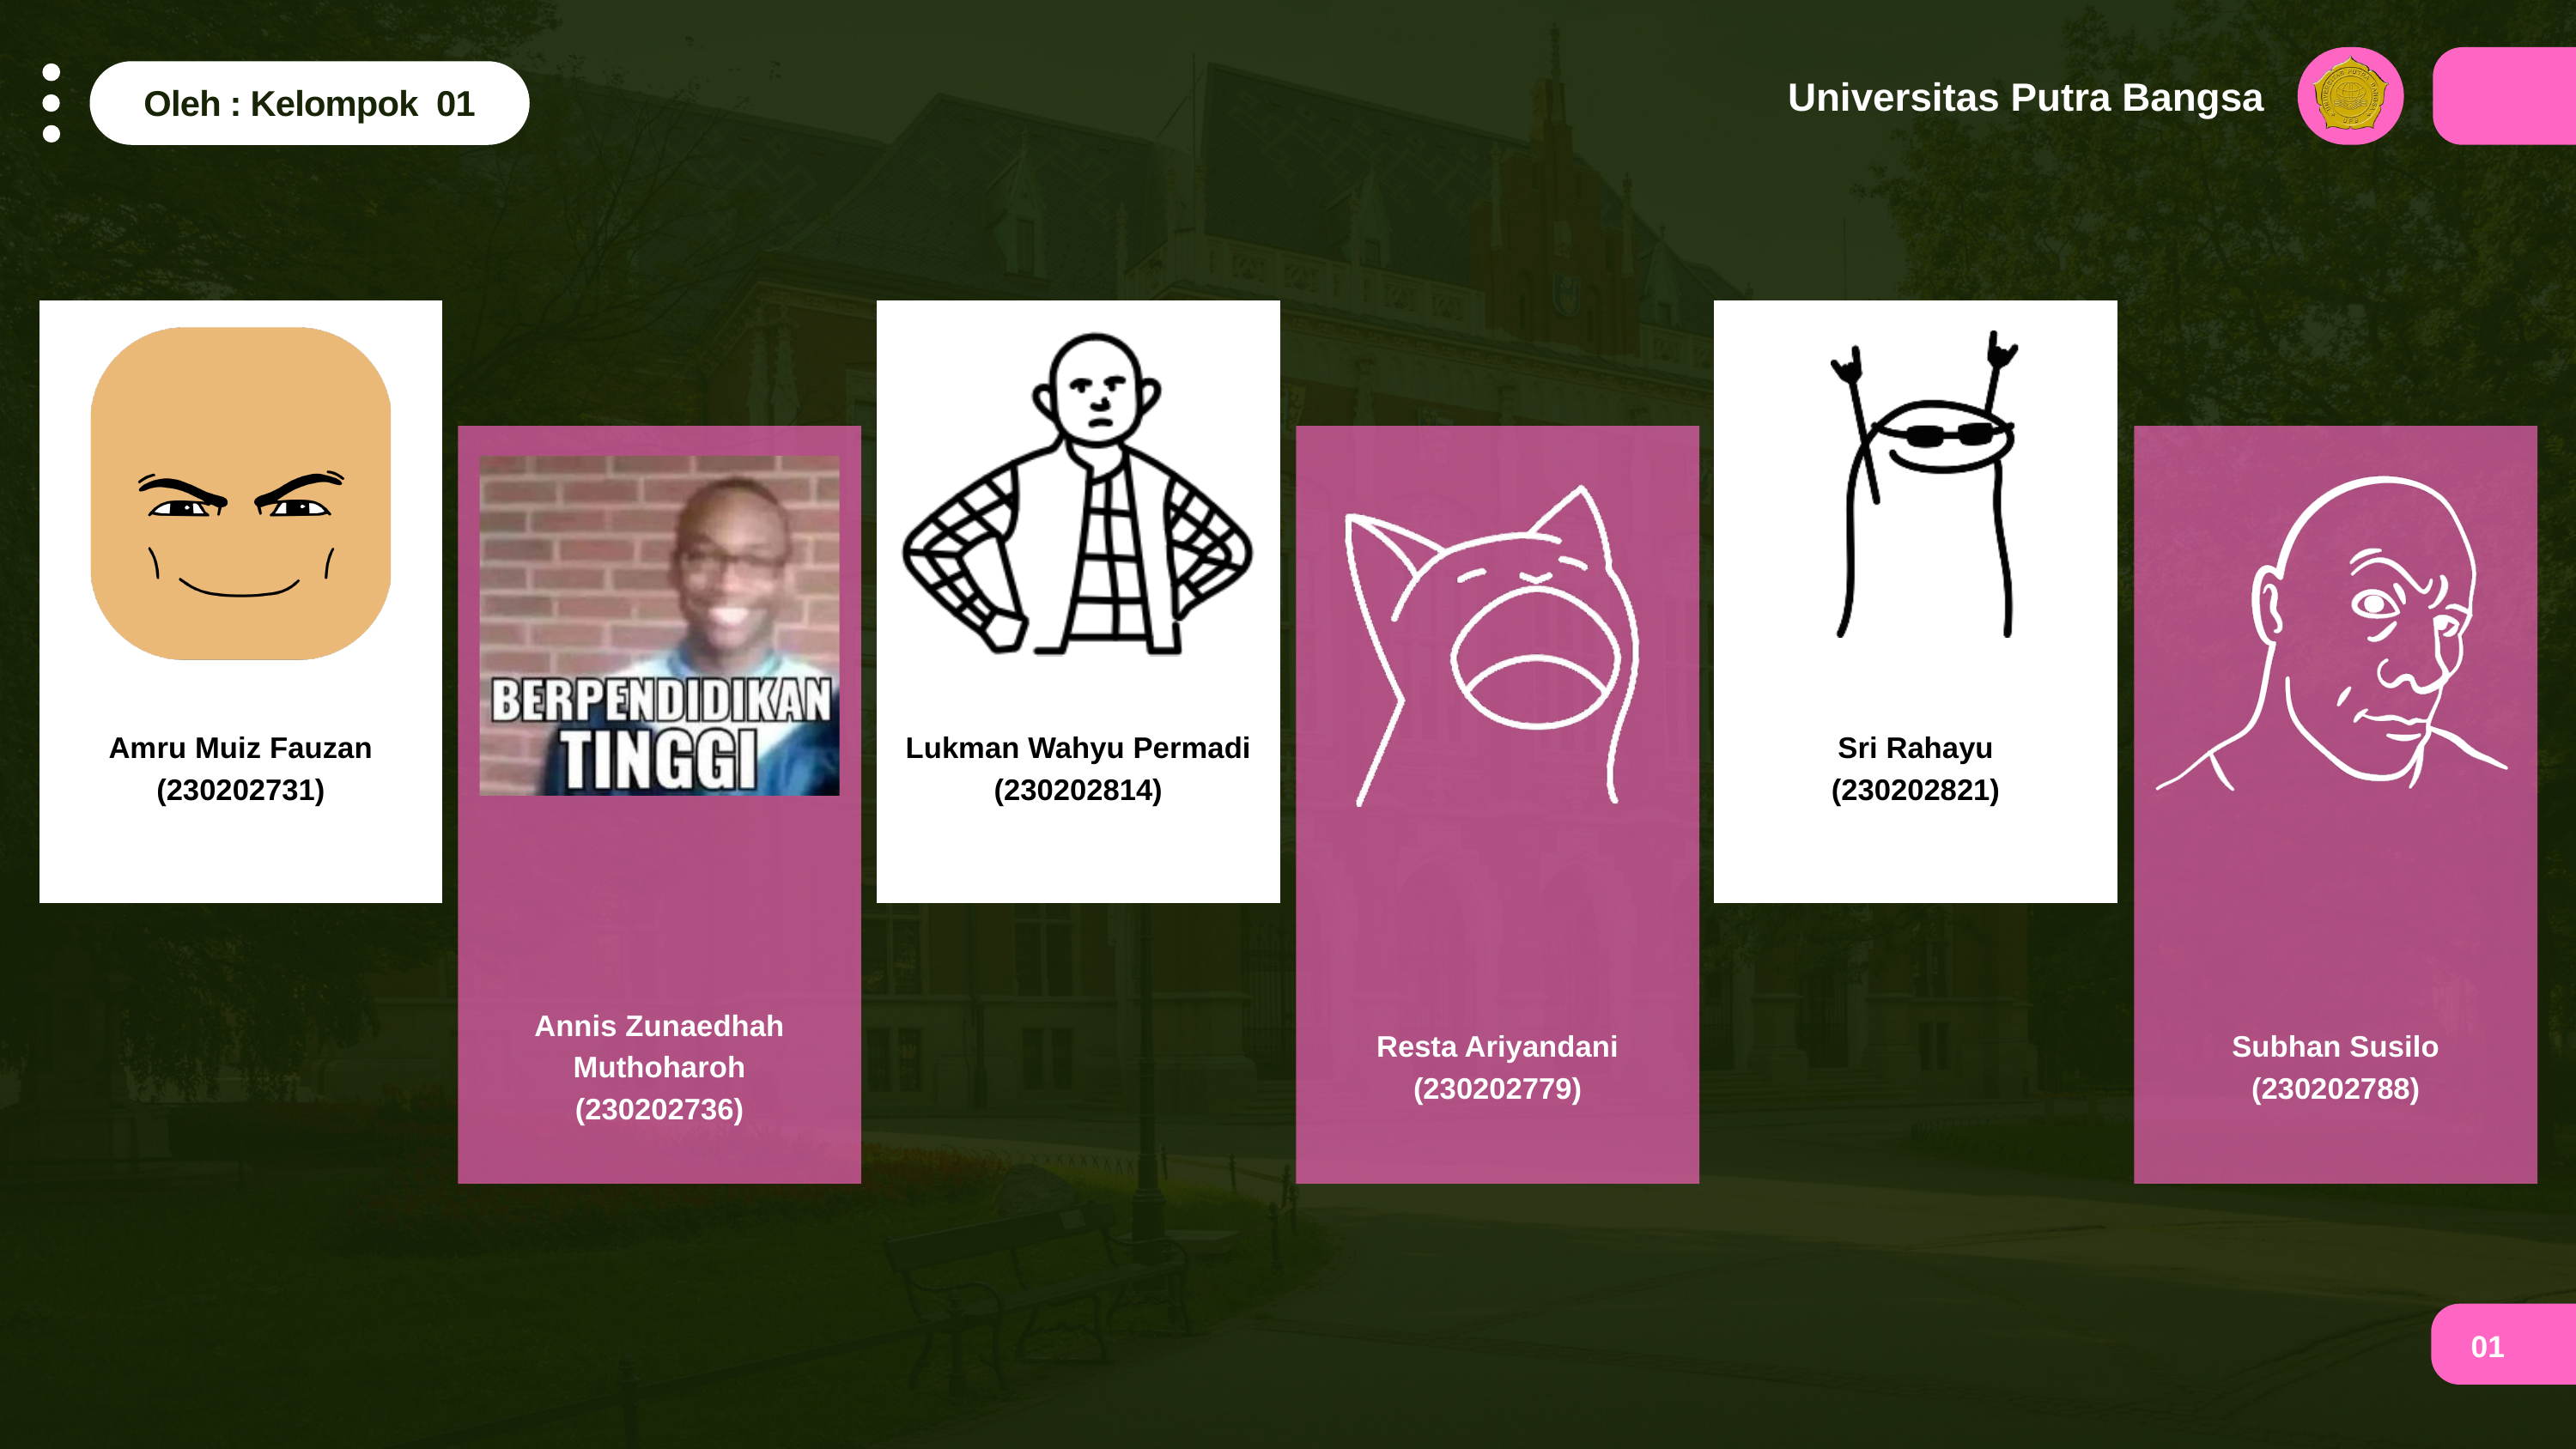

Universitas Putra Bangsa

Oleh : Kelompok  01

Amru Muiz Fauzan
(230202731)
Lukman Wahyu Permadi
(230202814)
Sri Rahayu
(230202821)
Annis Zunaedhah Muthoharoh
(230202736)
Resta Ariyandani
(230202779)
Subhan Susilo
(230202788)

01